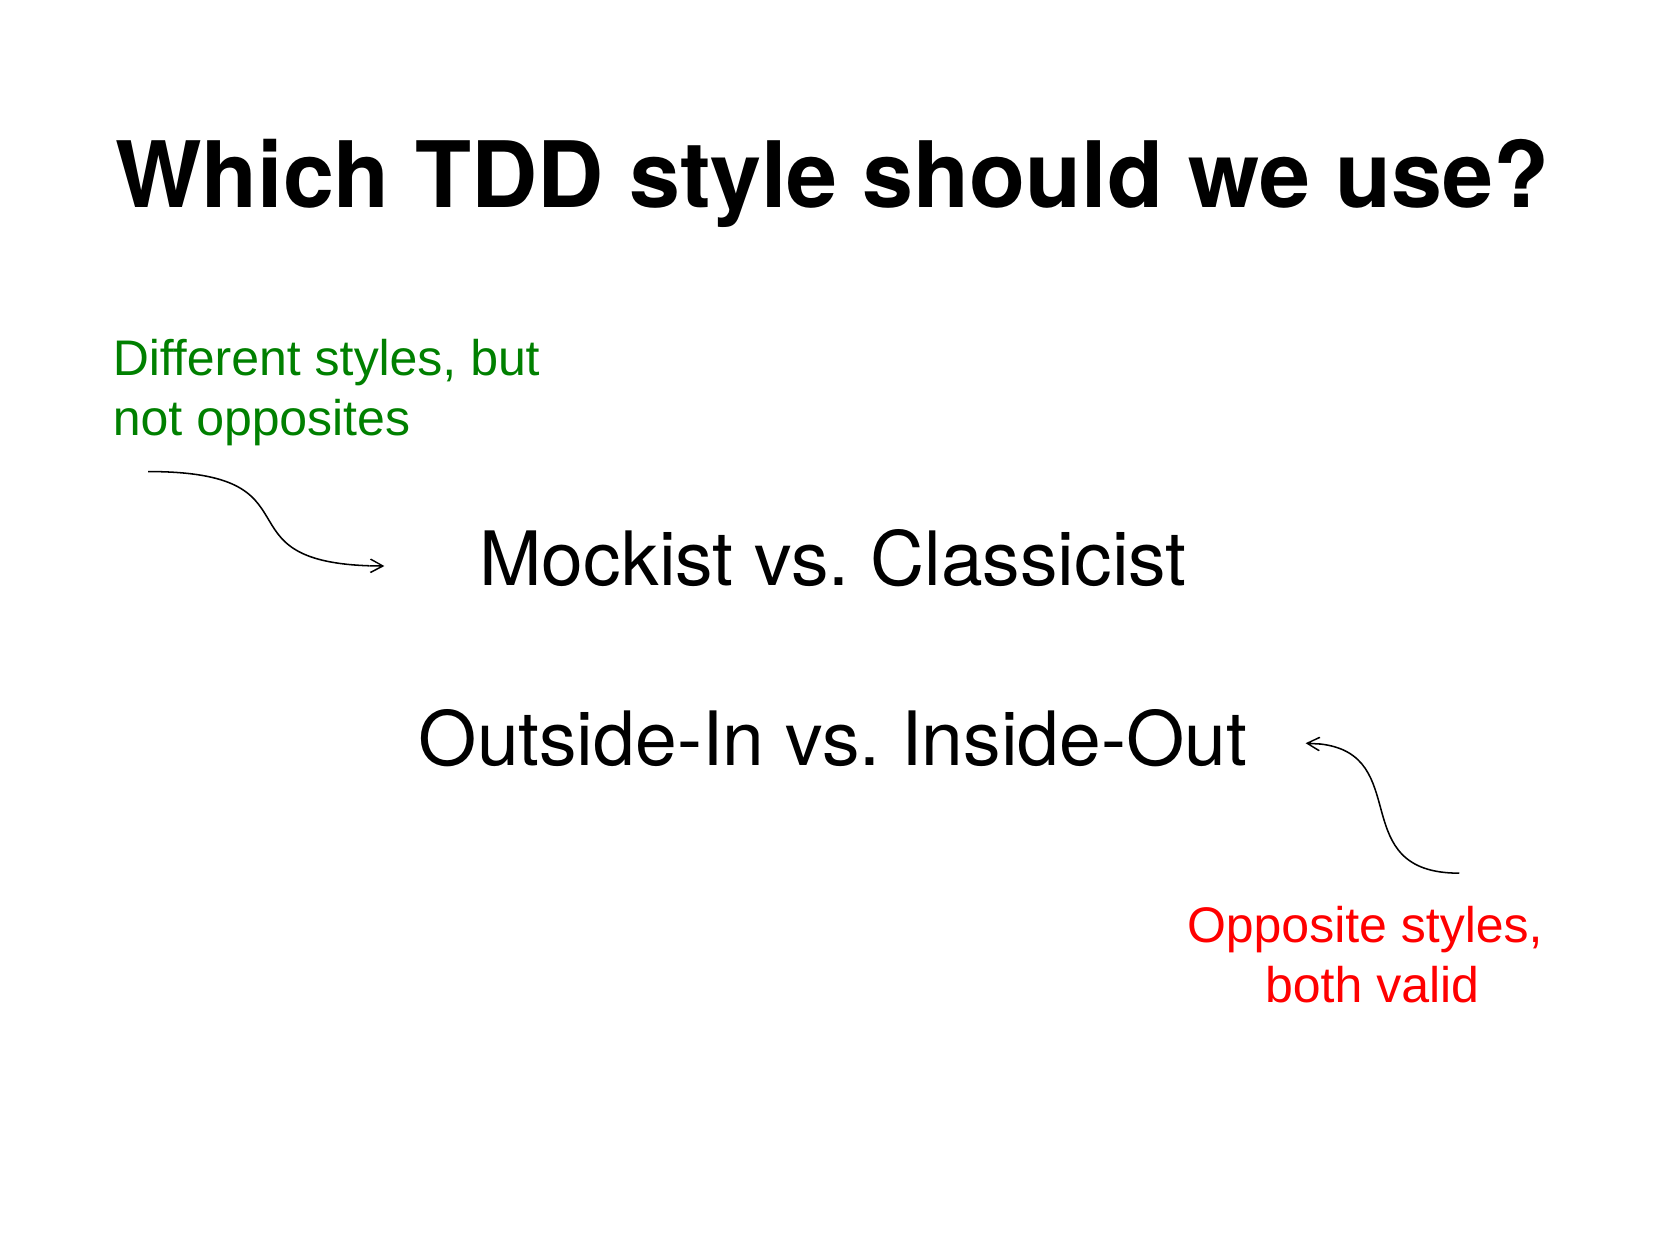

# Which TDD style should we use?
Different styles, but
not opposites
Mockist vs. Classicist

Outside-In vs. Inside-Out
Opposite styles,
both valid